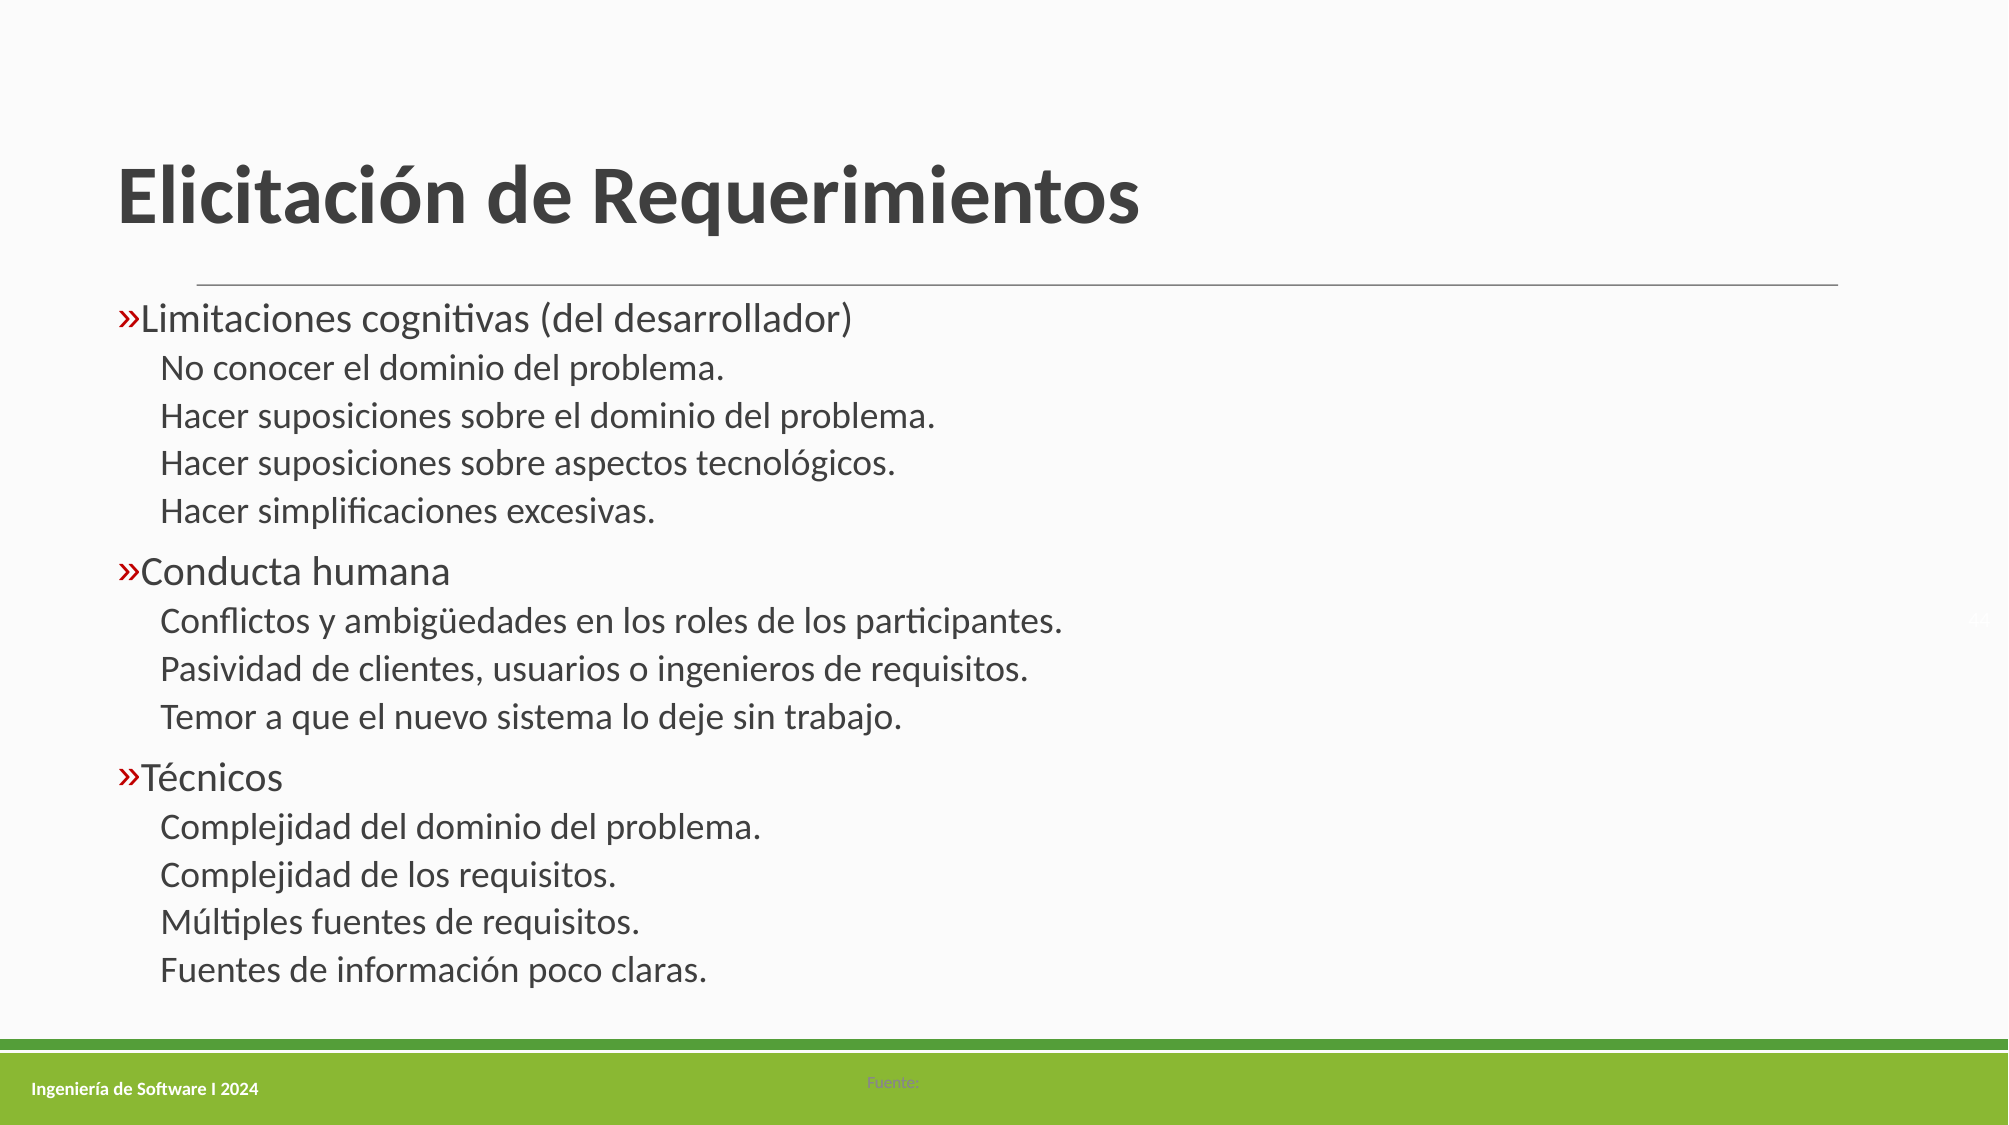

# Elicitación de Requerimientos
Limitaciones cognitivas (del desarrollador)
No conocer el dominio del problema.
Hacer suposiciones sobre el dominio del problema.
Hacer suposiciones sobre aspectos tecnológicos.
Hacer simplificaciones excesivas.
Conducta humana
Conflictos y ambigüedades en los roles de los participantes.
Pasividad de clientes, usuarios o ingenieros de requisitos.
Temor a que el nuevo sistema lo deje sin trabajo.
Técnicos
Complejidad del dominio del problema.
Complejidad de los requisitos.
Múltiples fuentes de requisitos.
Fuentes de información poco claras.
44